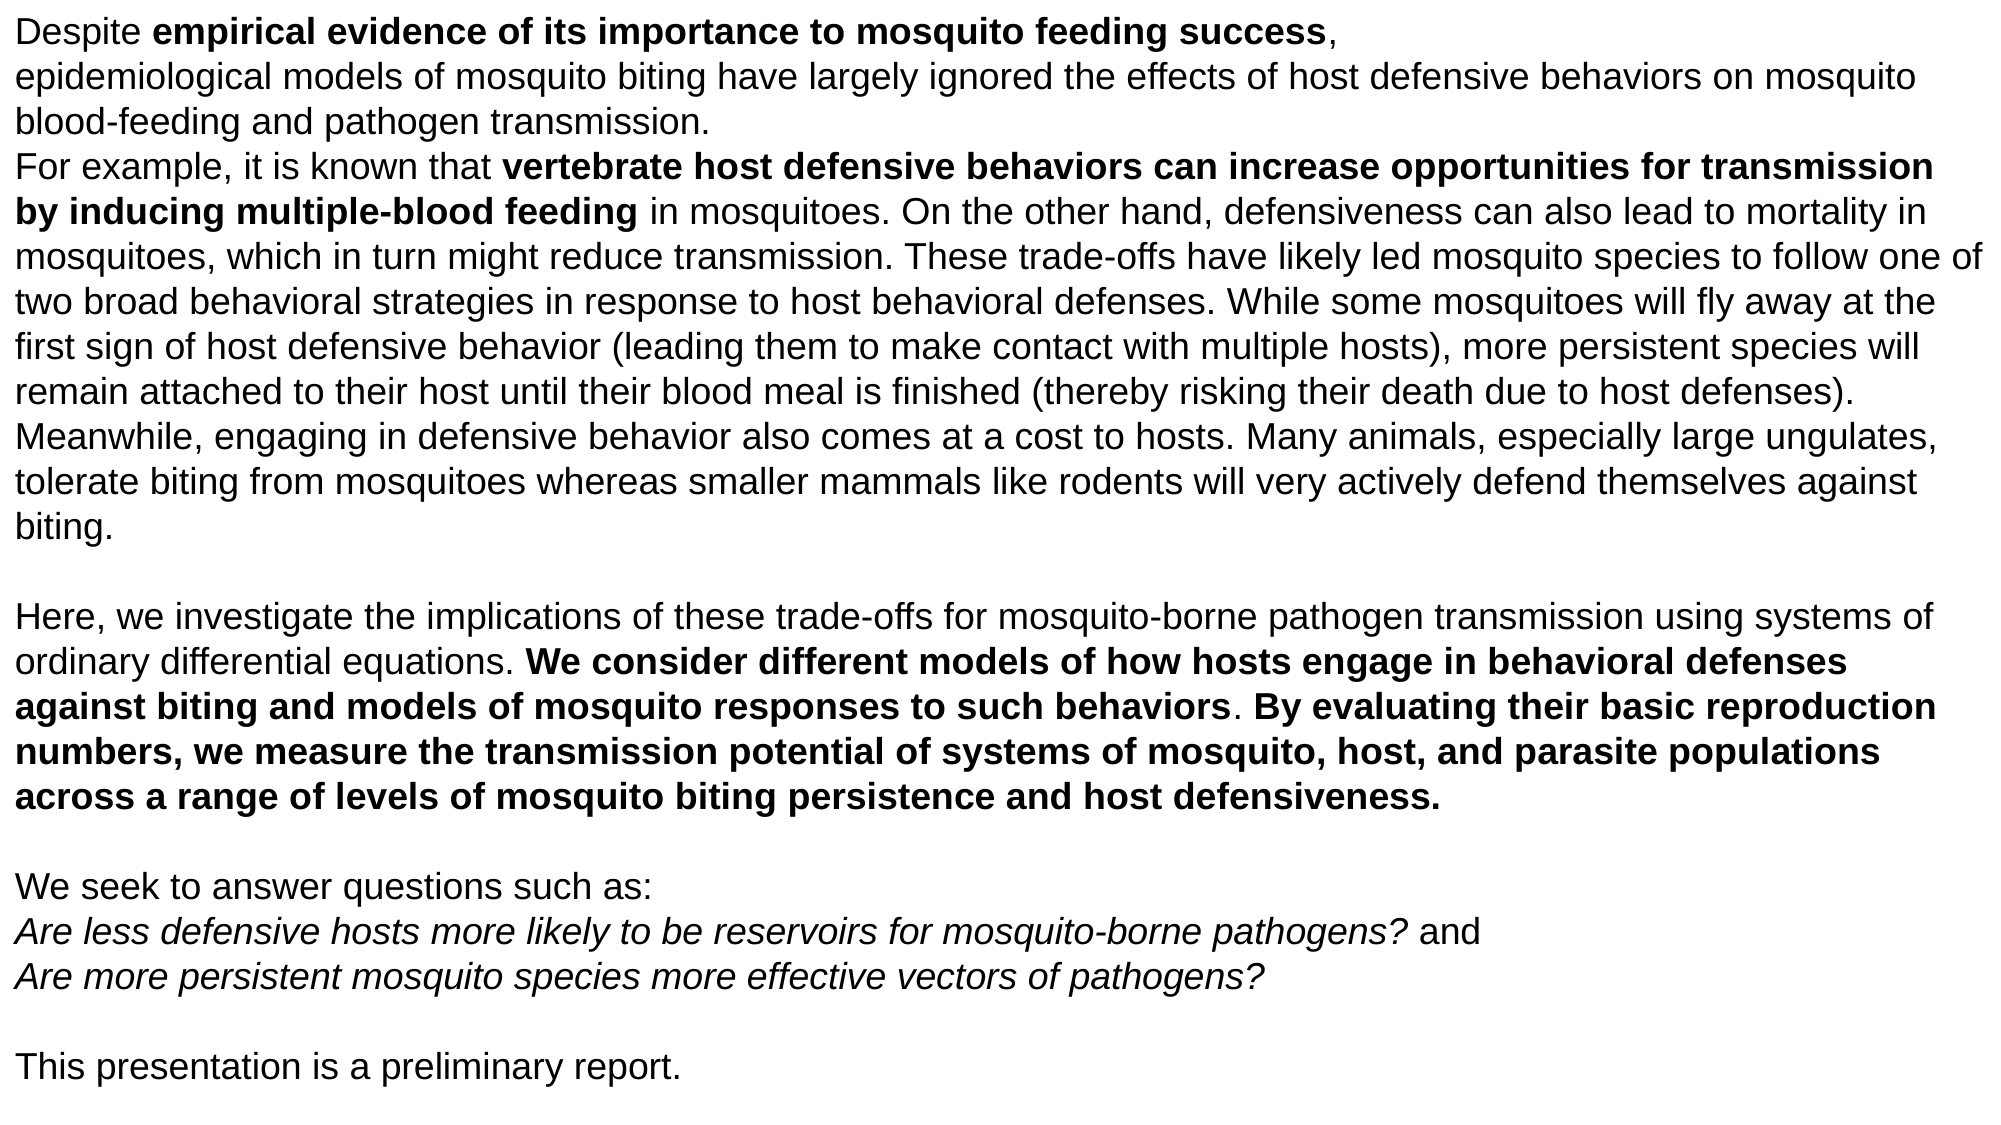

Despite empirical evidence of its importance to mosquito feeding success,
epidemiological models of mosquito biting have largely ignored the effects of host defensive behaviors on mosquito blood-feeding and pathogen transmission.
For example, it is known that vertebrate host defensive behaviors can increase opportunities for transmission by inducing multiple-blood feeding in mosquitoes. On the other hand, defensiveness can also lead to mortality in mosquitoes, which in turn might reduce transmission. These trade-offs have likely led mosquito species to follow one of two broad behavioral strategies in response to host behavioral defenses. While some mosquitoes will fly away at the first sign of host defensive behavior (leading them to make contact with multiple hosts), more persistent species will remain attached to their host until their blood meal is finished (thereby risking their death due to host defenses). Meanwhile, engaging in defensive behavior also comes at a cost to hosts. Many animals, especially large ungulates, tolerate biting from mosquitoes whereas smaller mammals like rodents will very actively defend themselves against biting.

Here, we investigate the implications of these trade-offs for mosquito-borne pathogen transmission using systems of ordinary differential equations. We consider different models of how hosts engage in behavioral defenses against biting and models of mosquito responses to such behaviors. By evaluating their basic reproduction numbers, we measure the transmission potential of systems of mosquito, host, and parasite populations across a range of levels of mosquito biting persistence and host defensiveness.

We seek to answer questions such as:
Are less defensive hosts more likely to be reservoirs for mosquito-borne pathogens? and
Are more persistent mosquito species more effective vectors of pathogens?

This presentation is a preliminary report.